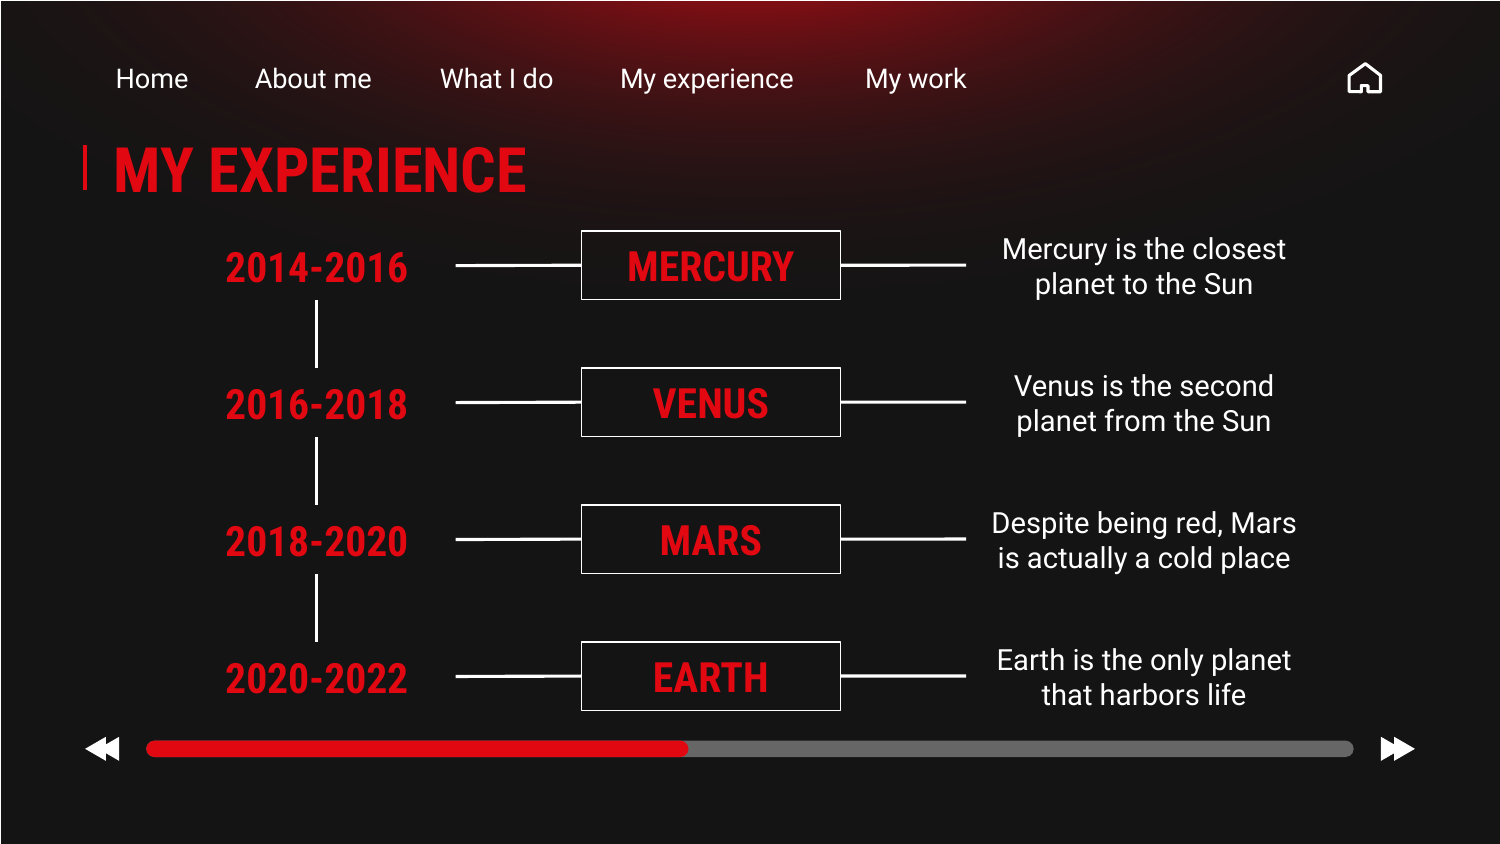

Home
About me
What I do
My experience
My work

# MY EXPERIENCE
Mercury is the closest planet to the Sun
MERCURY
2014-2016
Venus is the second planet from the Sun
VENUS
2016-2018
Despite being red, Mars is actually a cold place
MARS
2018-2020
Earth is the only planet that harbors life
EARTH
2020-2022